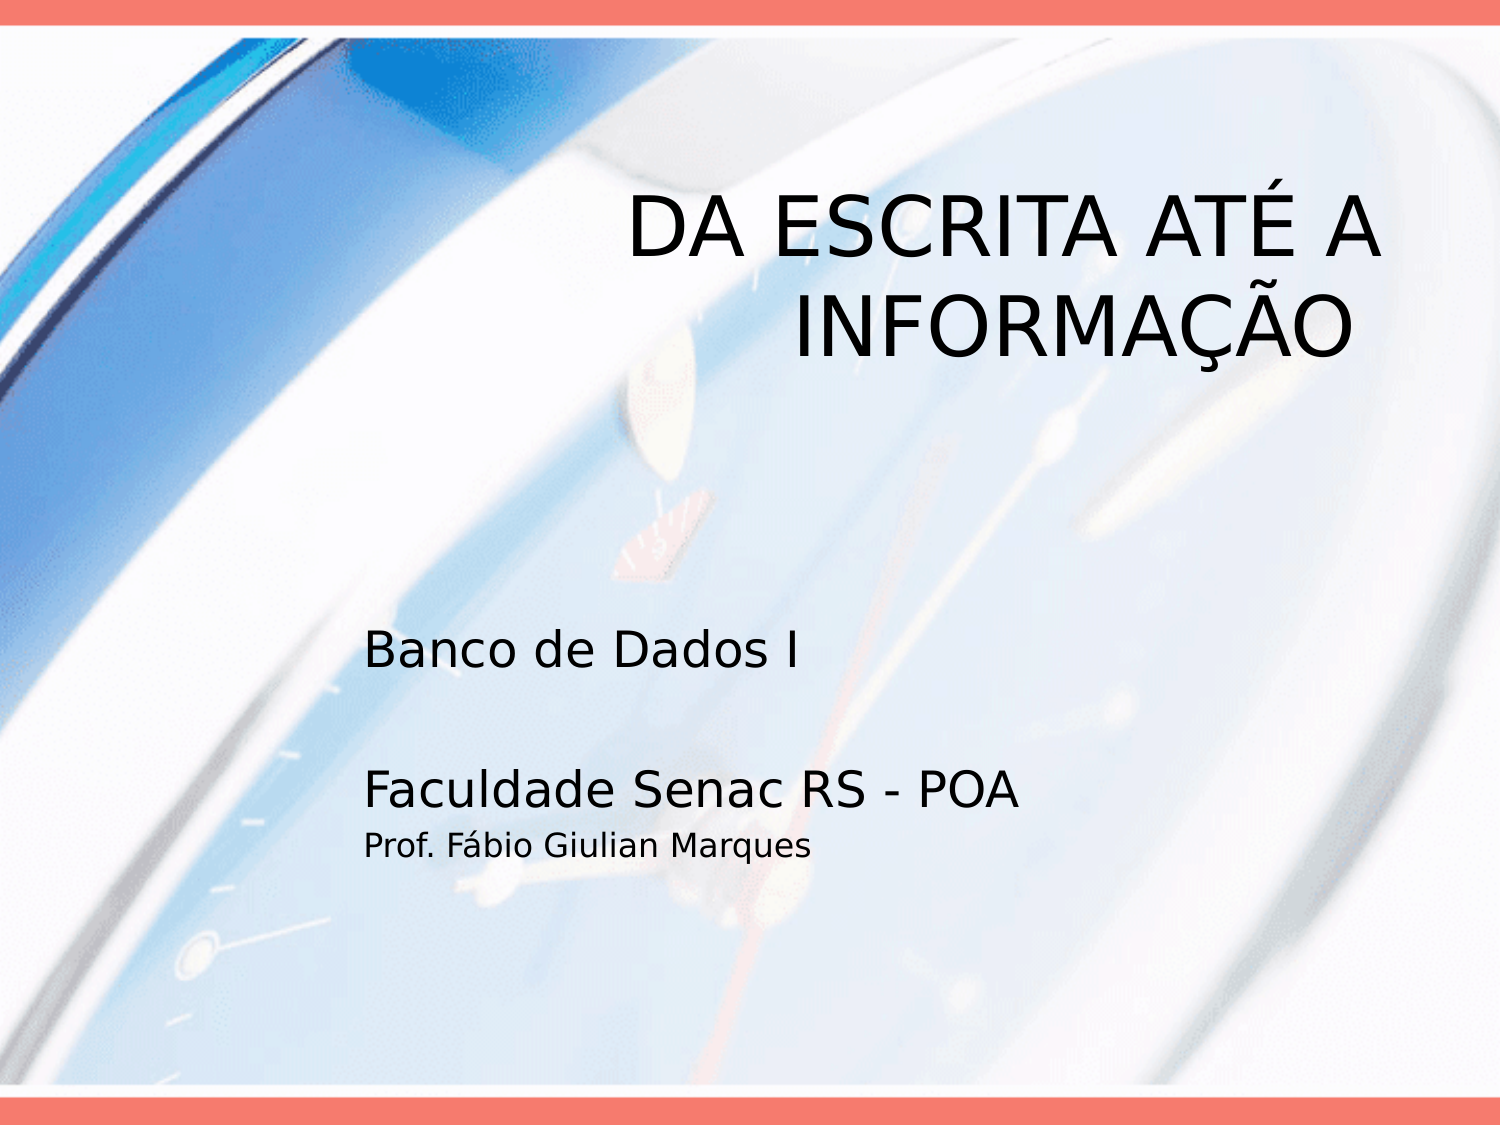

# DA ESCRITA ATÉ A INFORMAÇÃO
Banco de Dados I

Faculdade Senac RS - POA
Prof. Fábio Giulian Marques